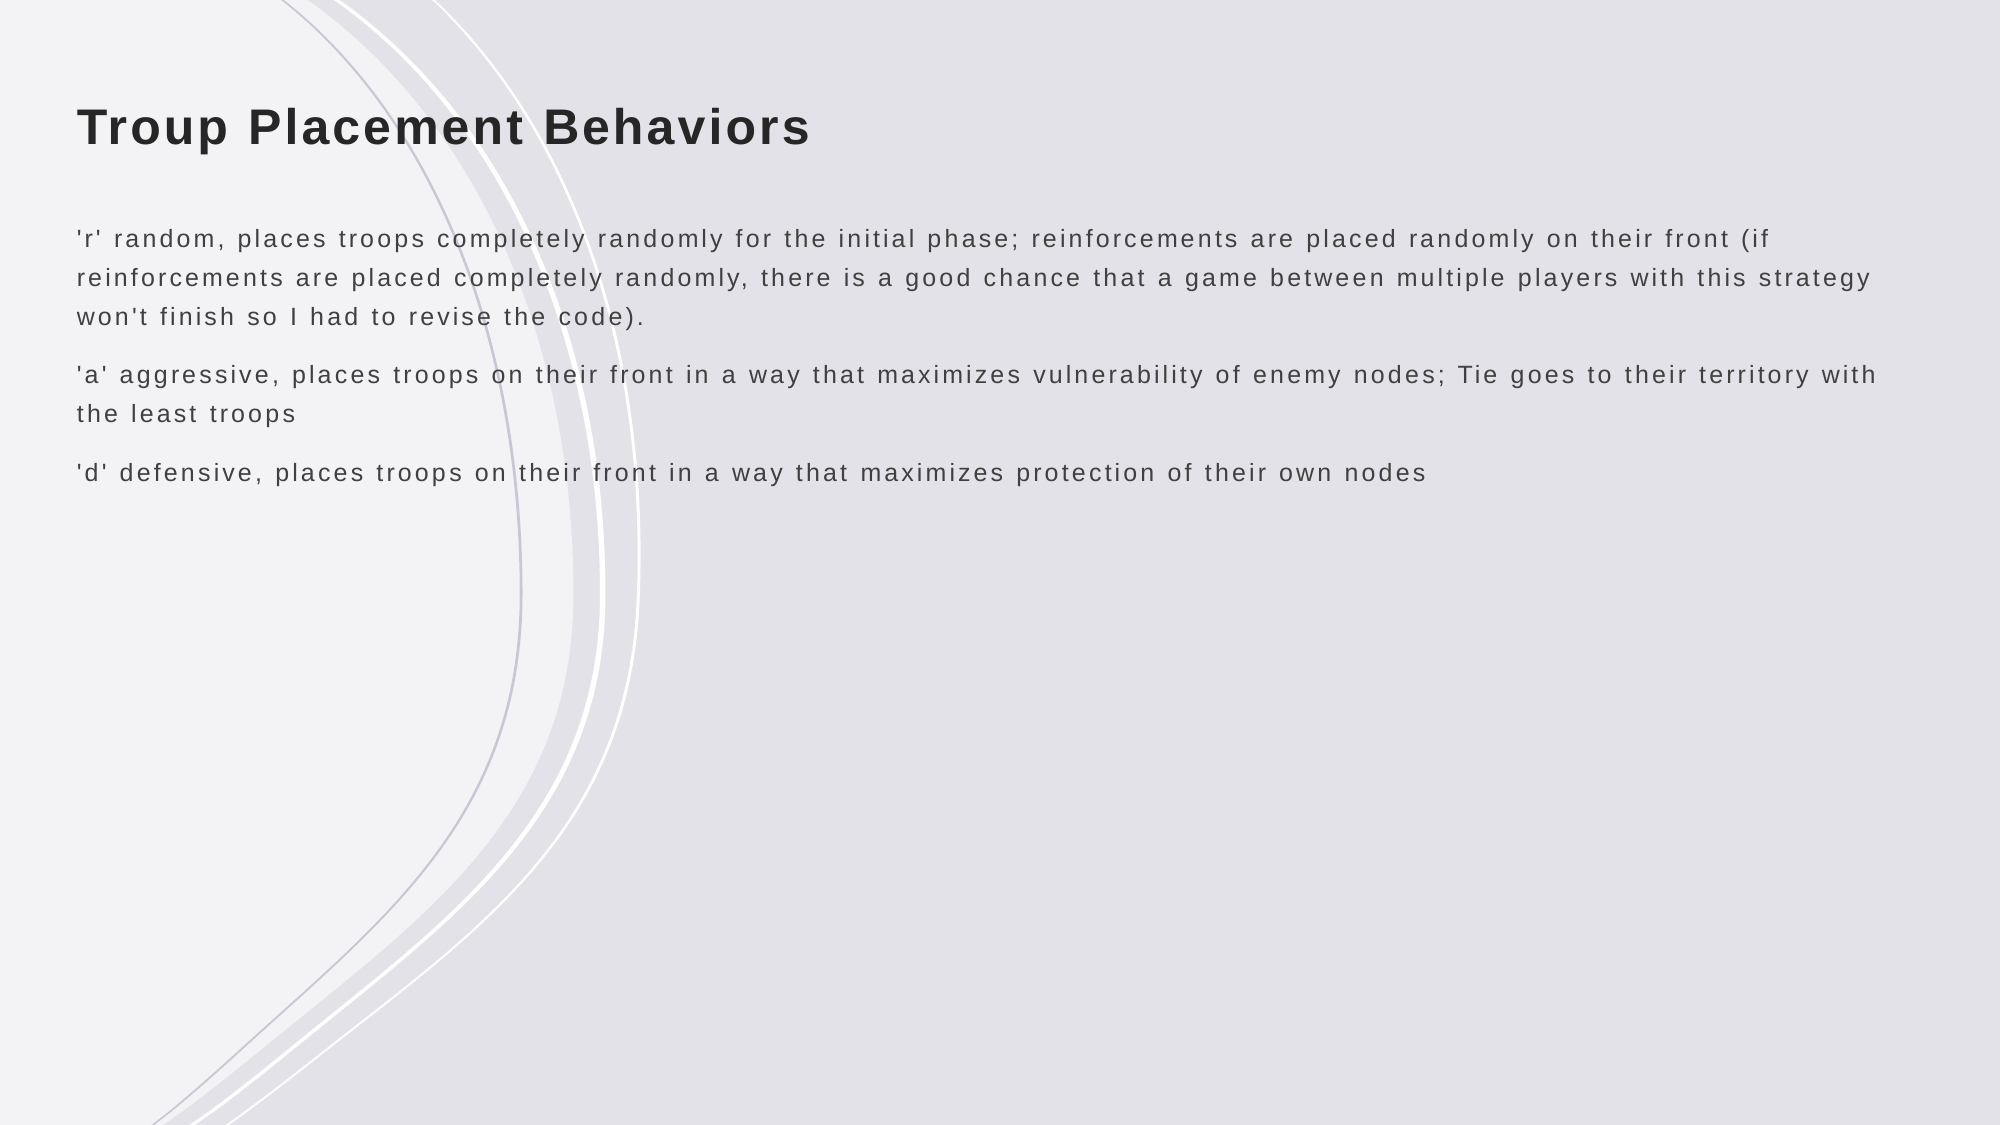

Troup Placement Behaviors
'r' random, places troops completely randomly for the initial phase; reinforcements are placed randomly on their front (if reinforcements are placed completely randomly, there is a good chance that a game between multiple players with this strategy won't finish so I had to revise the code).
'a' aggressive, places troops on their front in a way that maximizes vulnerability of enemy nodes; Tie goes to their territory with the least troops
'd' defensive, places troops on their front in a way that maximizes protection of their own nodes